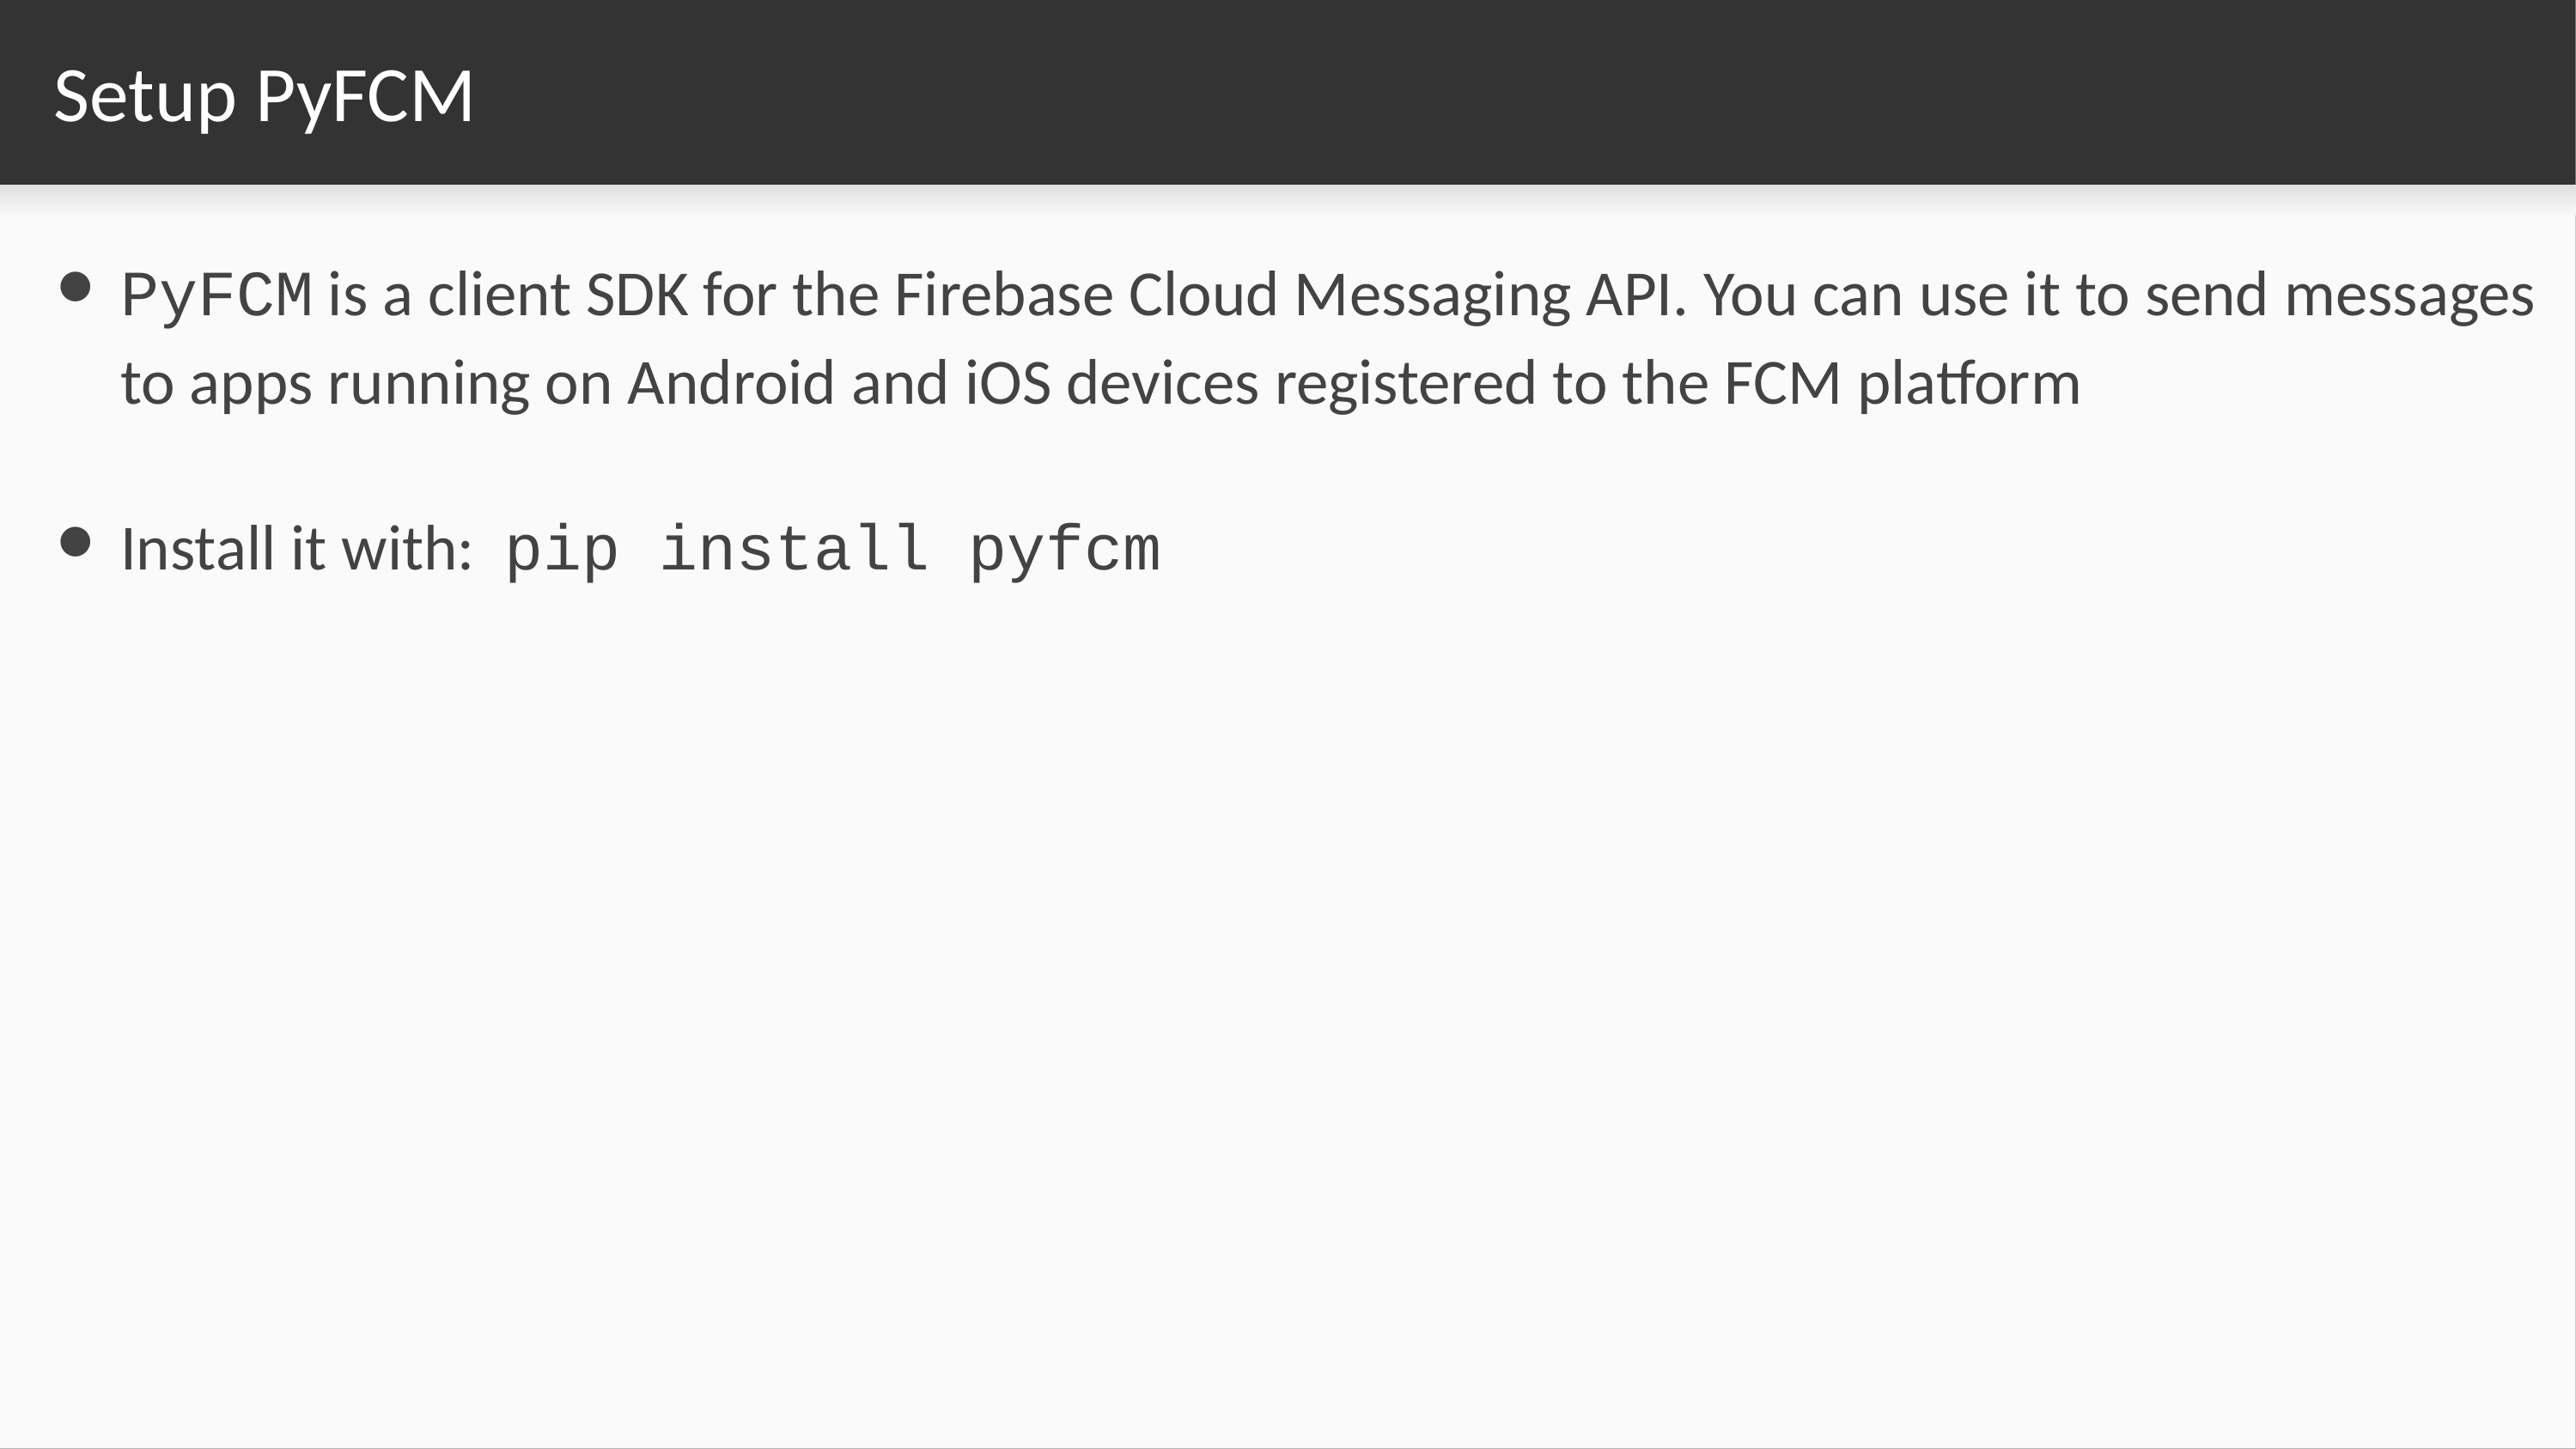

# Setup PyFCM
PyFCM is a client SDK for the Firebase Cloud Messaging API. You can use it to send messages to apps running on Android and iOS devices registered to the FCM platform

Install it with:  pip install pyfcm